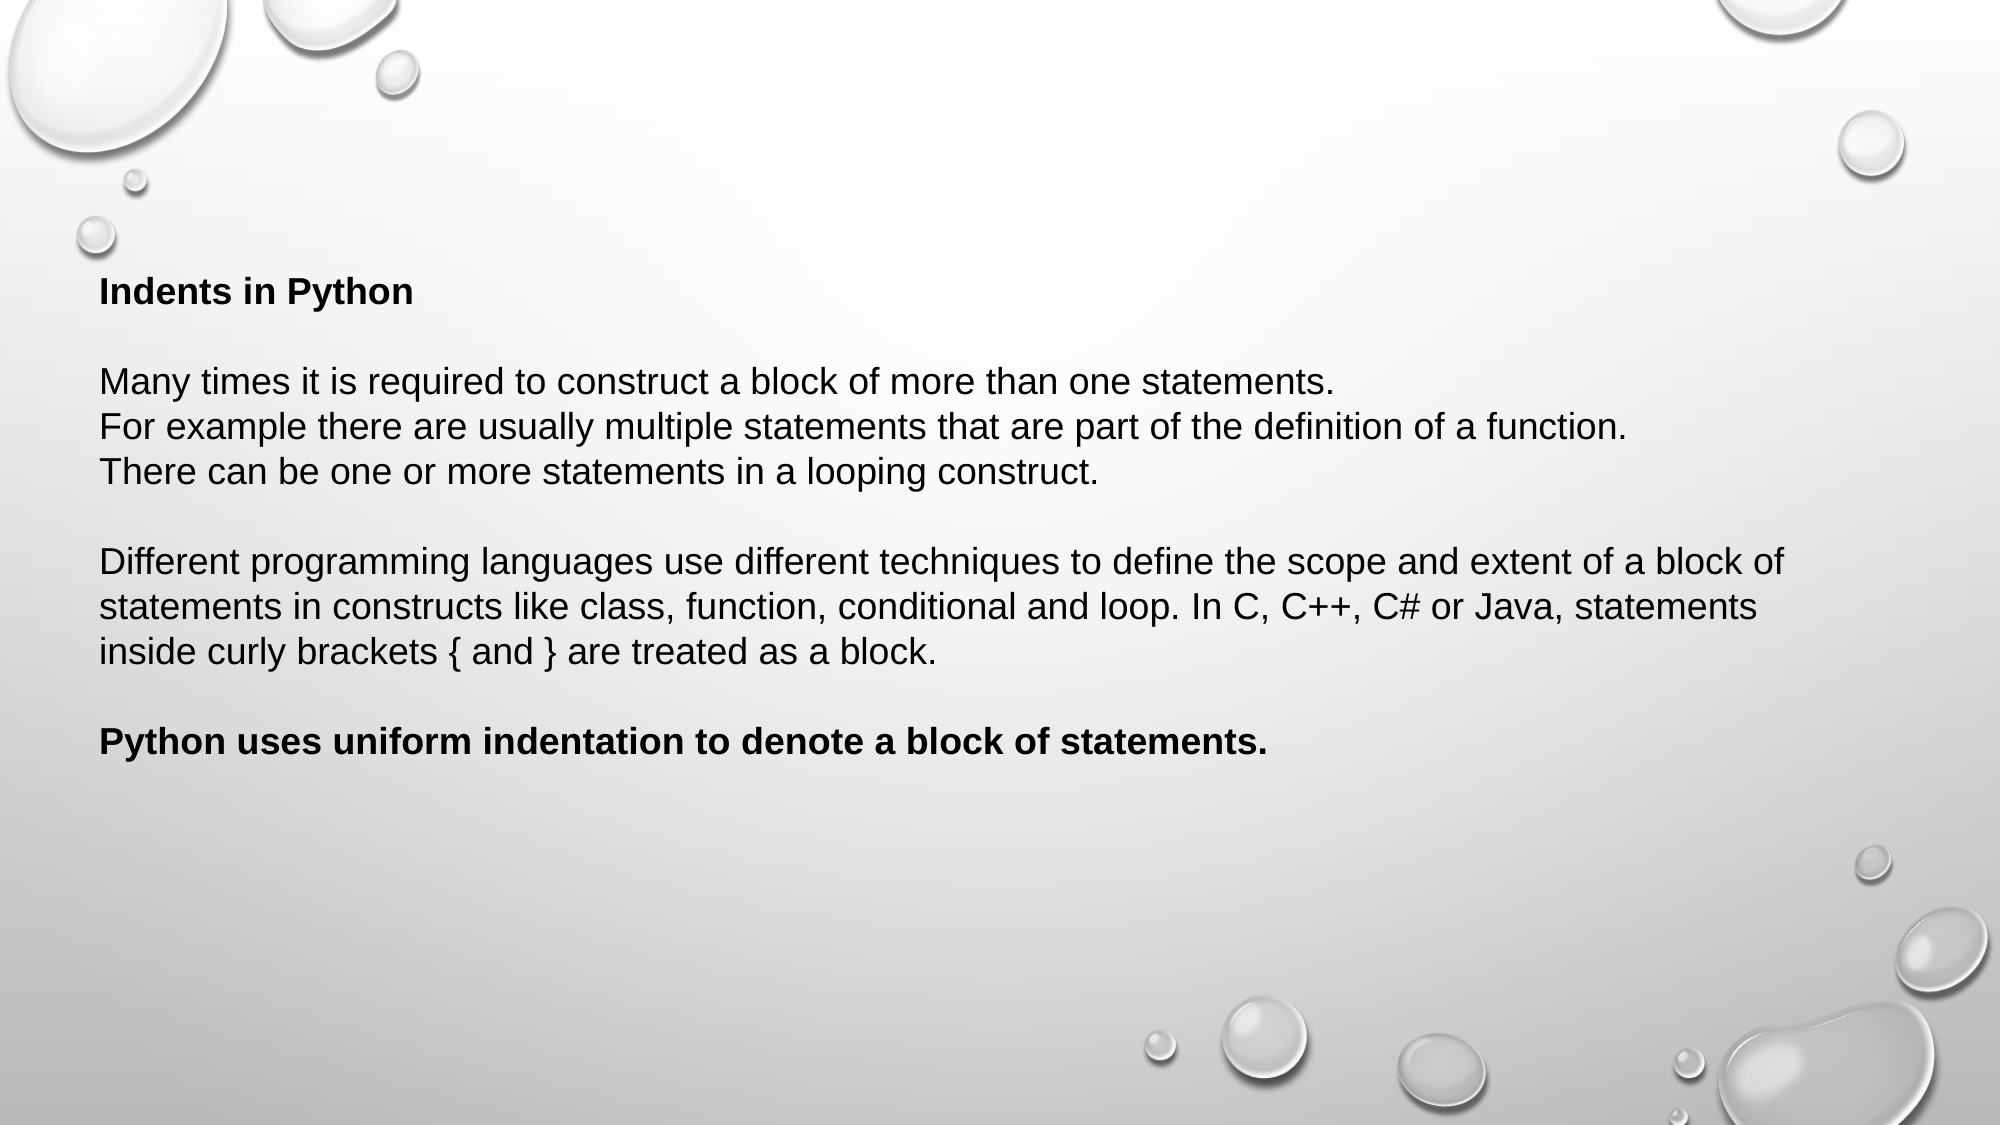

Indents in Python

Many times it is required to construct a block of more than one statements.
For example there are usually multiple statements that are part of the definition of a function.
There can be one or more statements in a looping construct.

Different programming languages use different techniques to define the scope and extent of a block of statements in constructs like class, function, conditional and loop. In C, C++, C# or Java, statements inside curly brackets { and } are treated as a block.

Python uses uniform indentation to denote a block of statements.